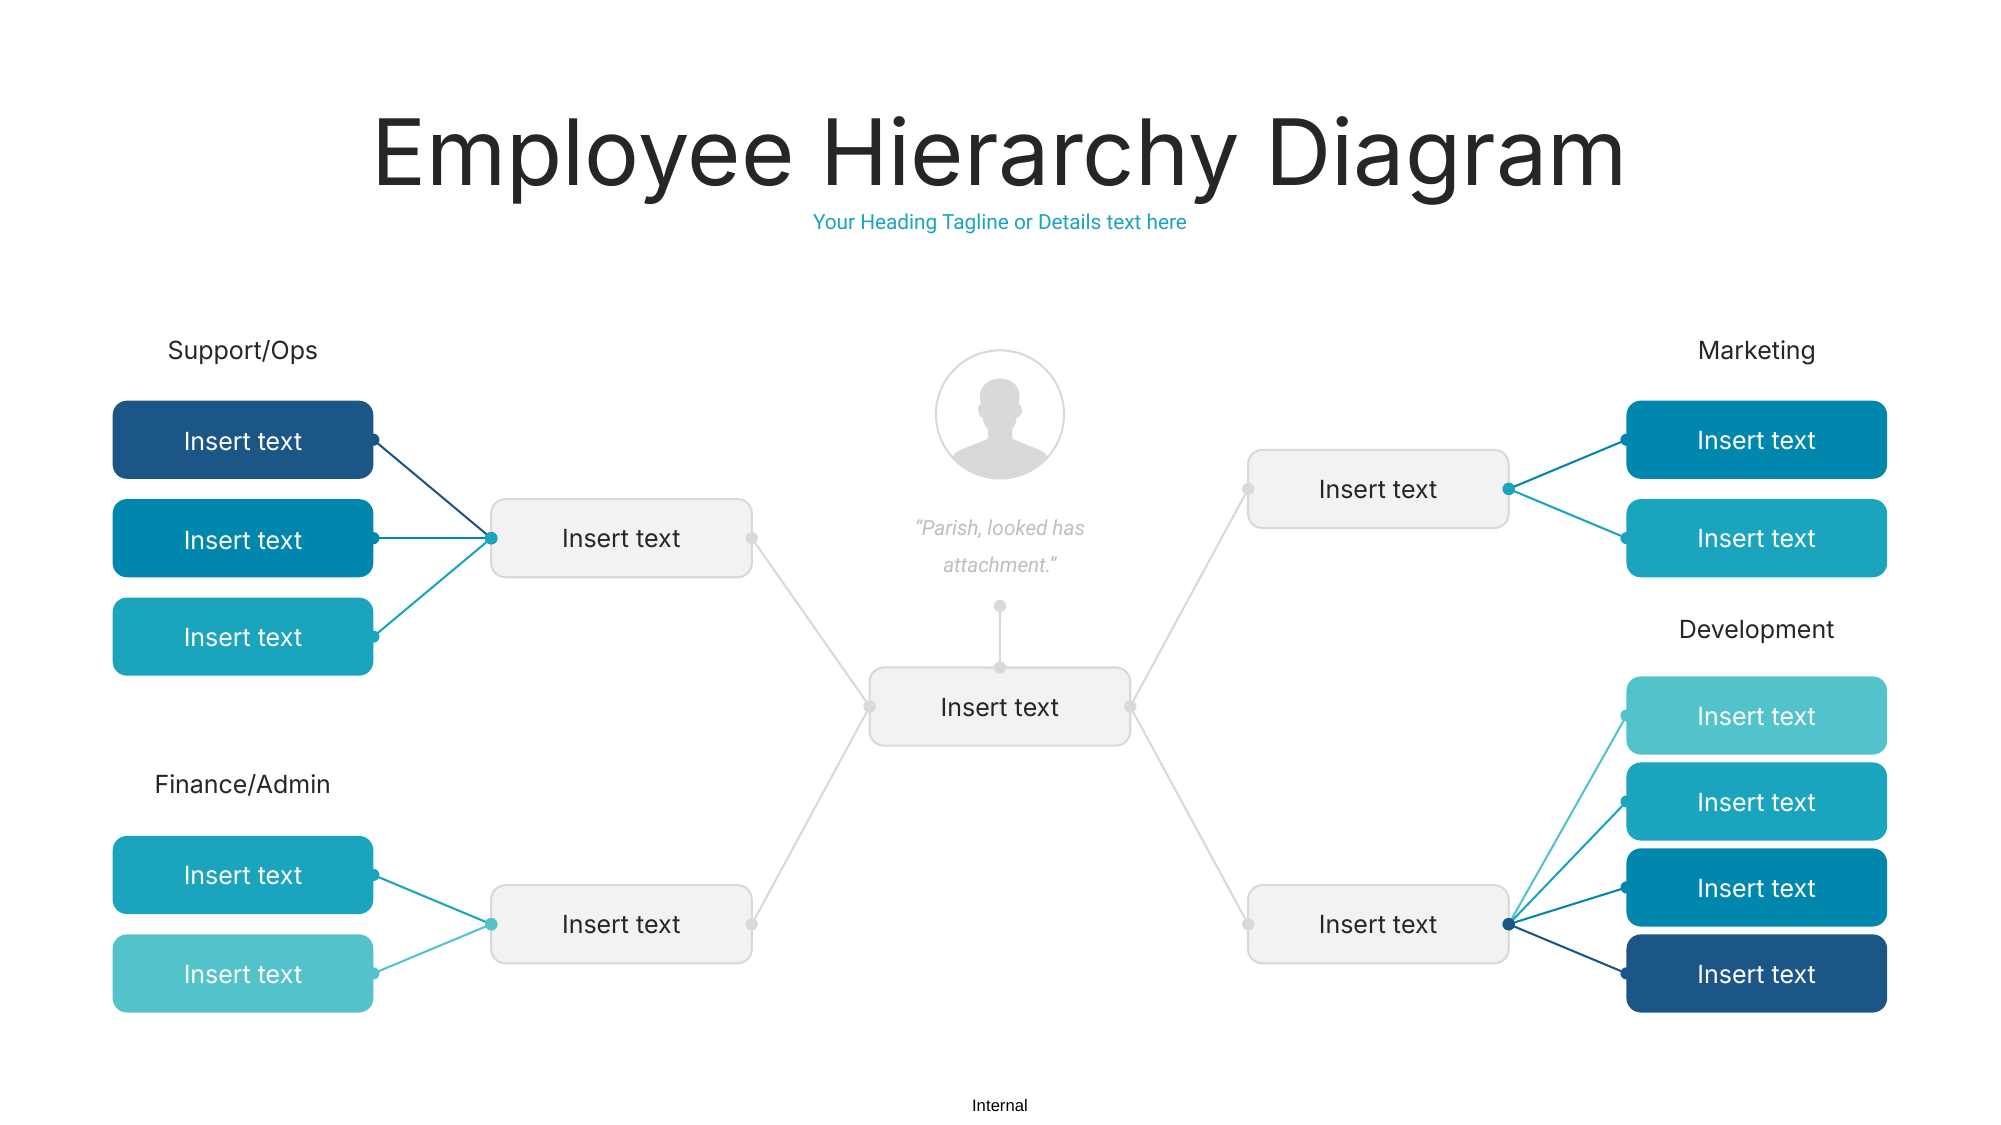

Employee Hierarchy Diagram
Your Heading Tagline or Details text here
Support/Ops
Marketing

Insert text
Insert text

Insert text
“Parish, looked has attachment.”

Insert text
Insert text
Insert text

Development
Insert text

Insert text
Insert text
Finance/Admin

Insert text

Insert text
Insert text

Insert text
Insert text

Insert text
Insert text